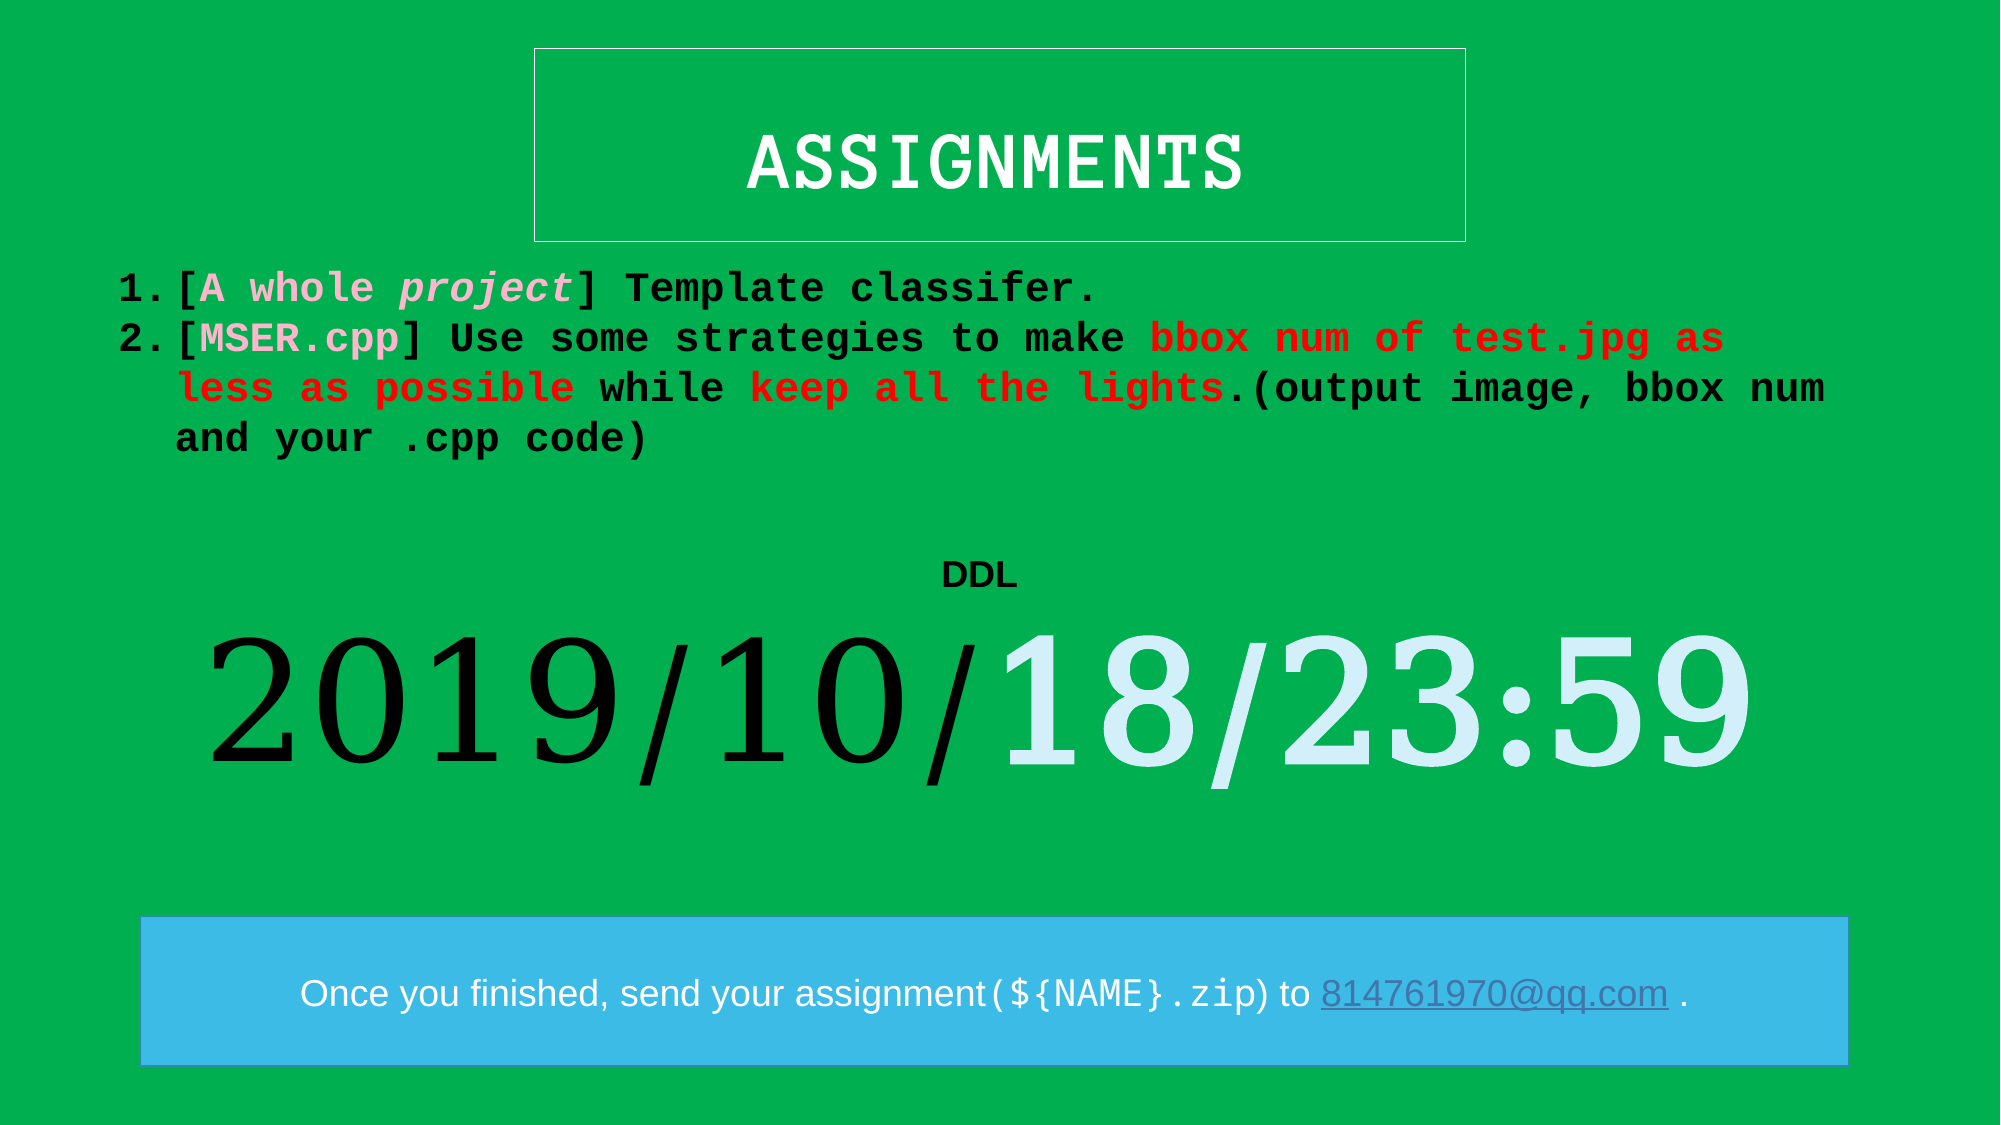

ASSIGNMENTS
[A whole project] Template classifer.
[MSER.cpp] Use some strategies to make bbox num of test.jpg as less as possible while keep all the lights.(output image, bbox num and your .cpp code)

DDL
2019/10/18/23:59
Once you finished, send your assignment(${NAME}.zip) to 814761970@qq.com .